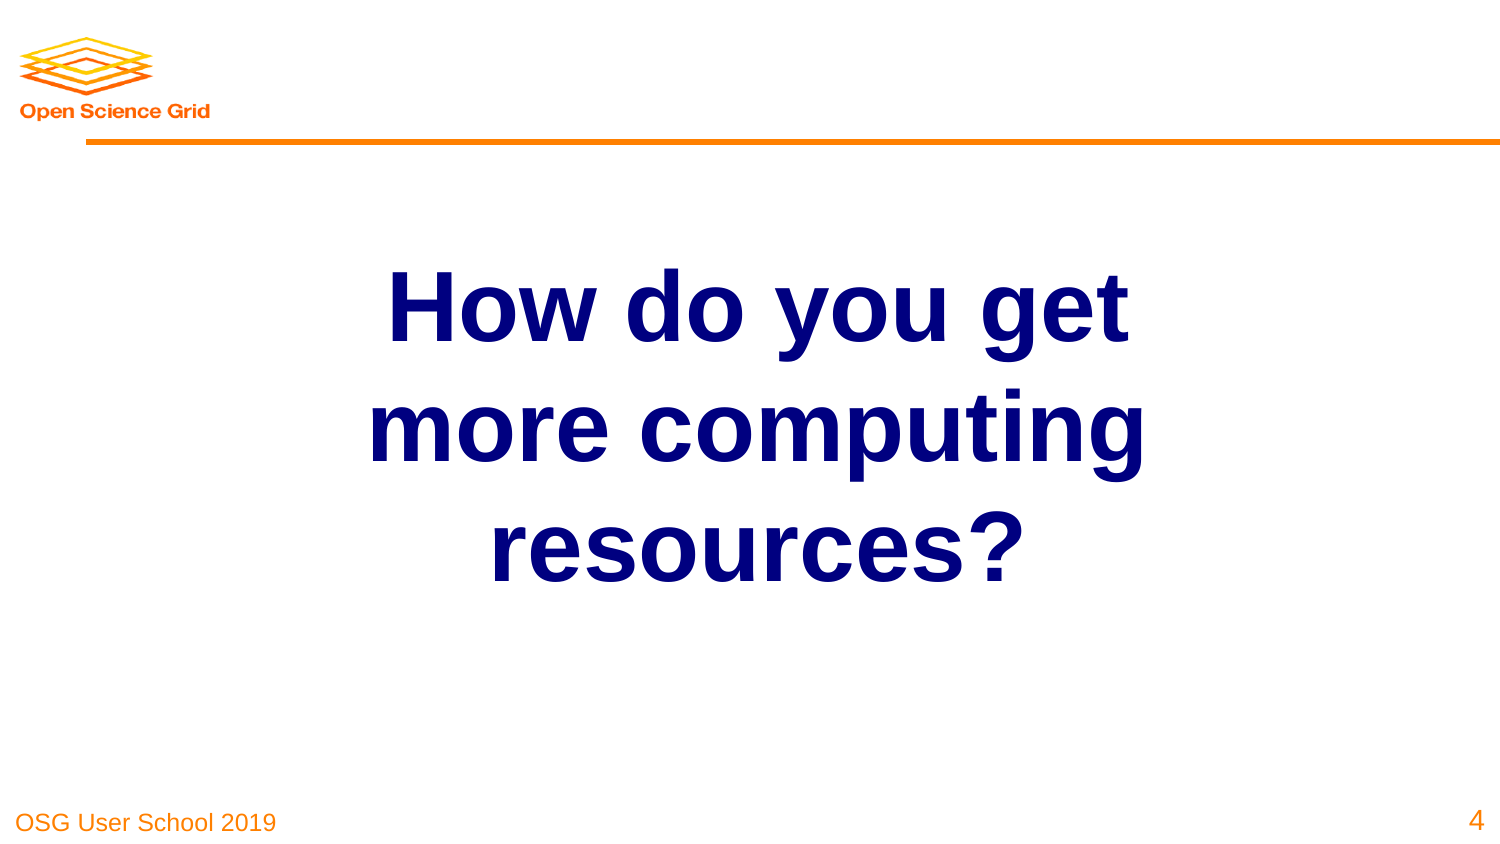

How do you get more computing resources?
4